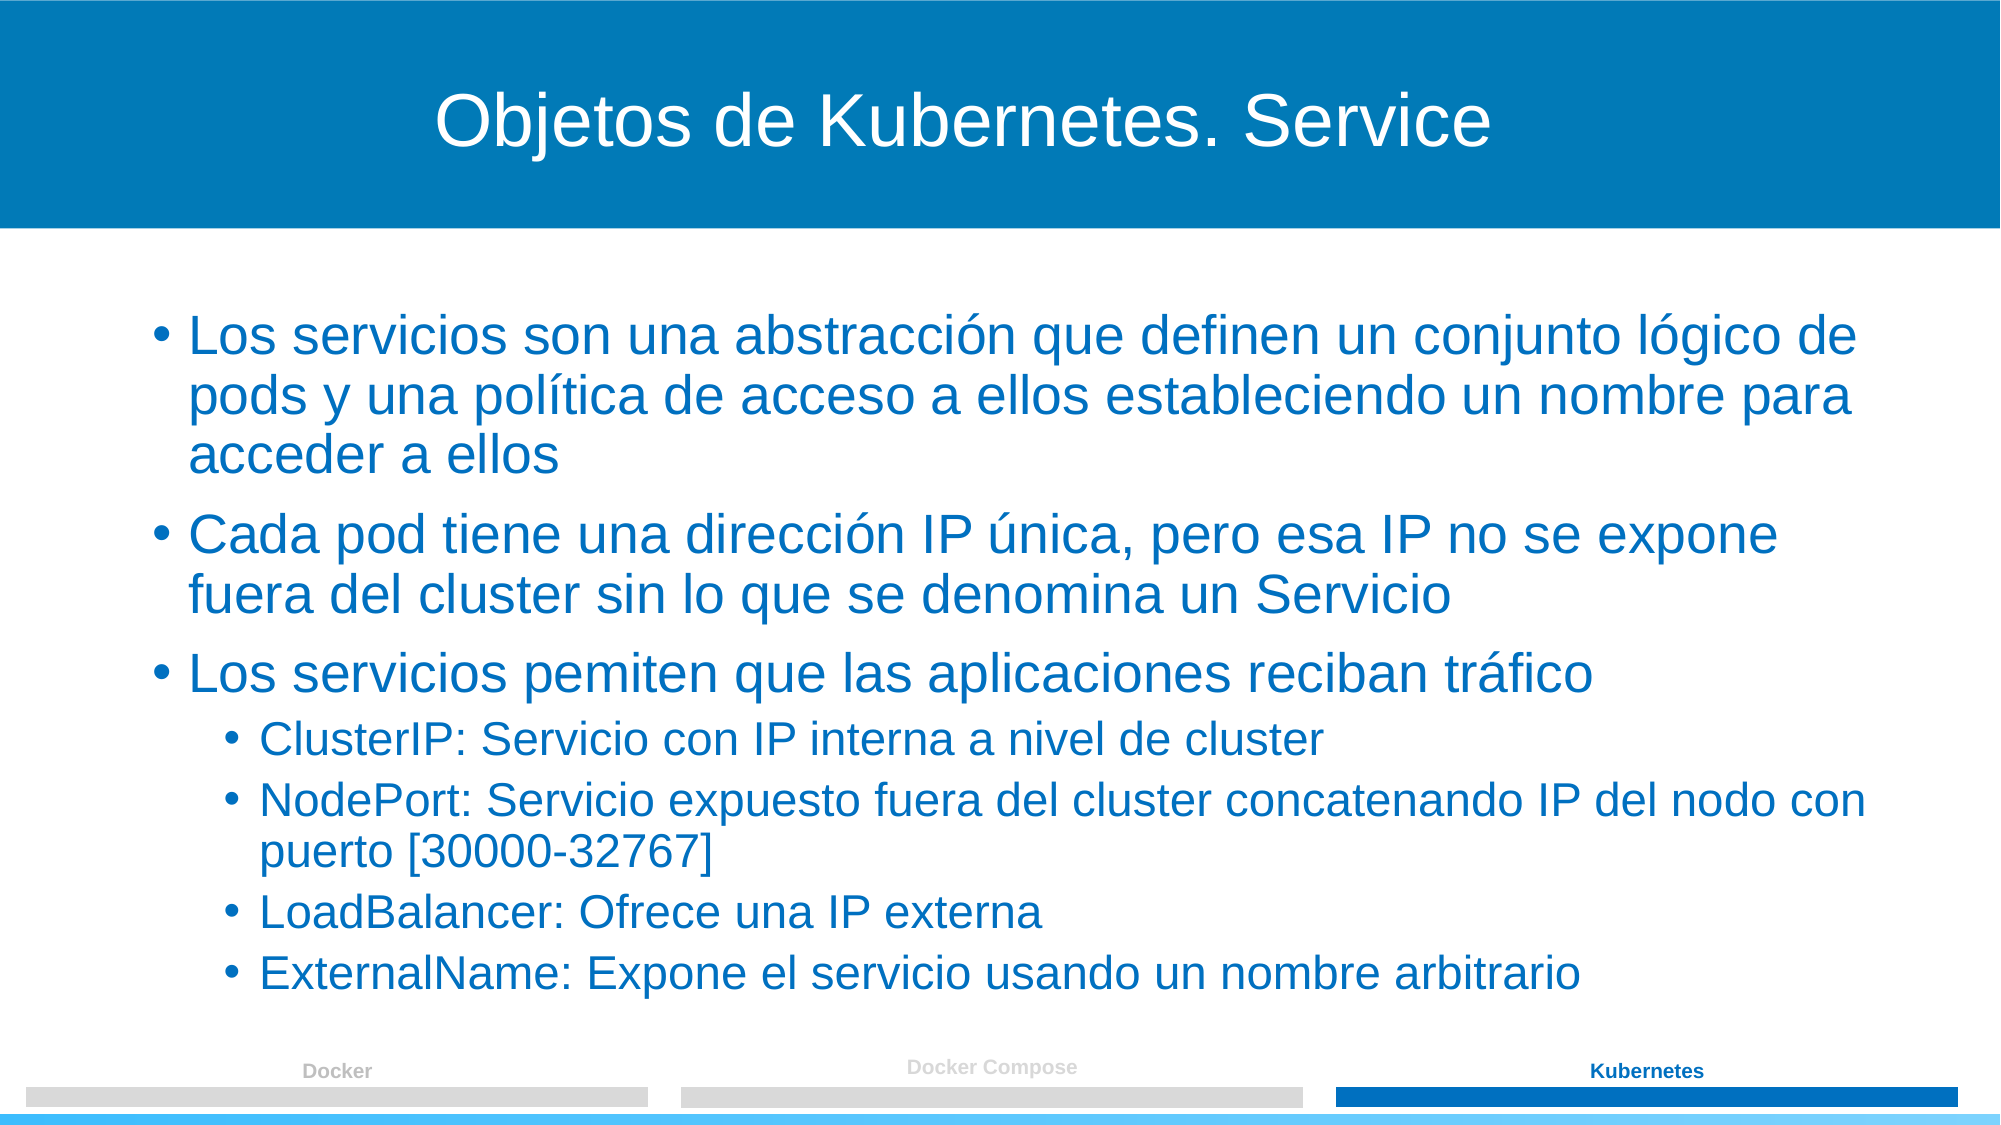

Objetos de Kubernetes. Service
Los servicios son una abstracción que definen un conjunto lógico de pods y una política de acceso a ellos estableciendo un nombre para acceder a ellos
Cada pod tiene una dirección IP única, pero esa IP no se expone fuera del cluster sin lo que se denomina un Servicio
Los servicios pemiten que las aplicaciones reciban tráfico
ClusterIP: Servicio con IP interna a nivel de cluster
NodePort: Servicio expuesto fuera del cluster concatenando IP del nodo con puerto [30000-32767]
LoadBalancer: Ofrece una IP externa
ExternalName: Expone el servicio usando un nombre arbitrario

Docker Compose
Docker
Kubernetes